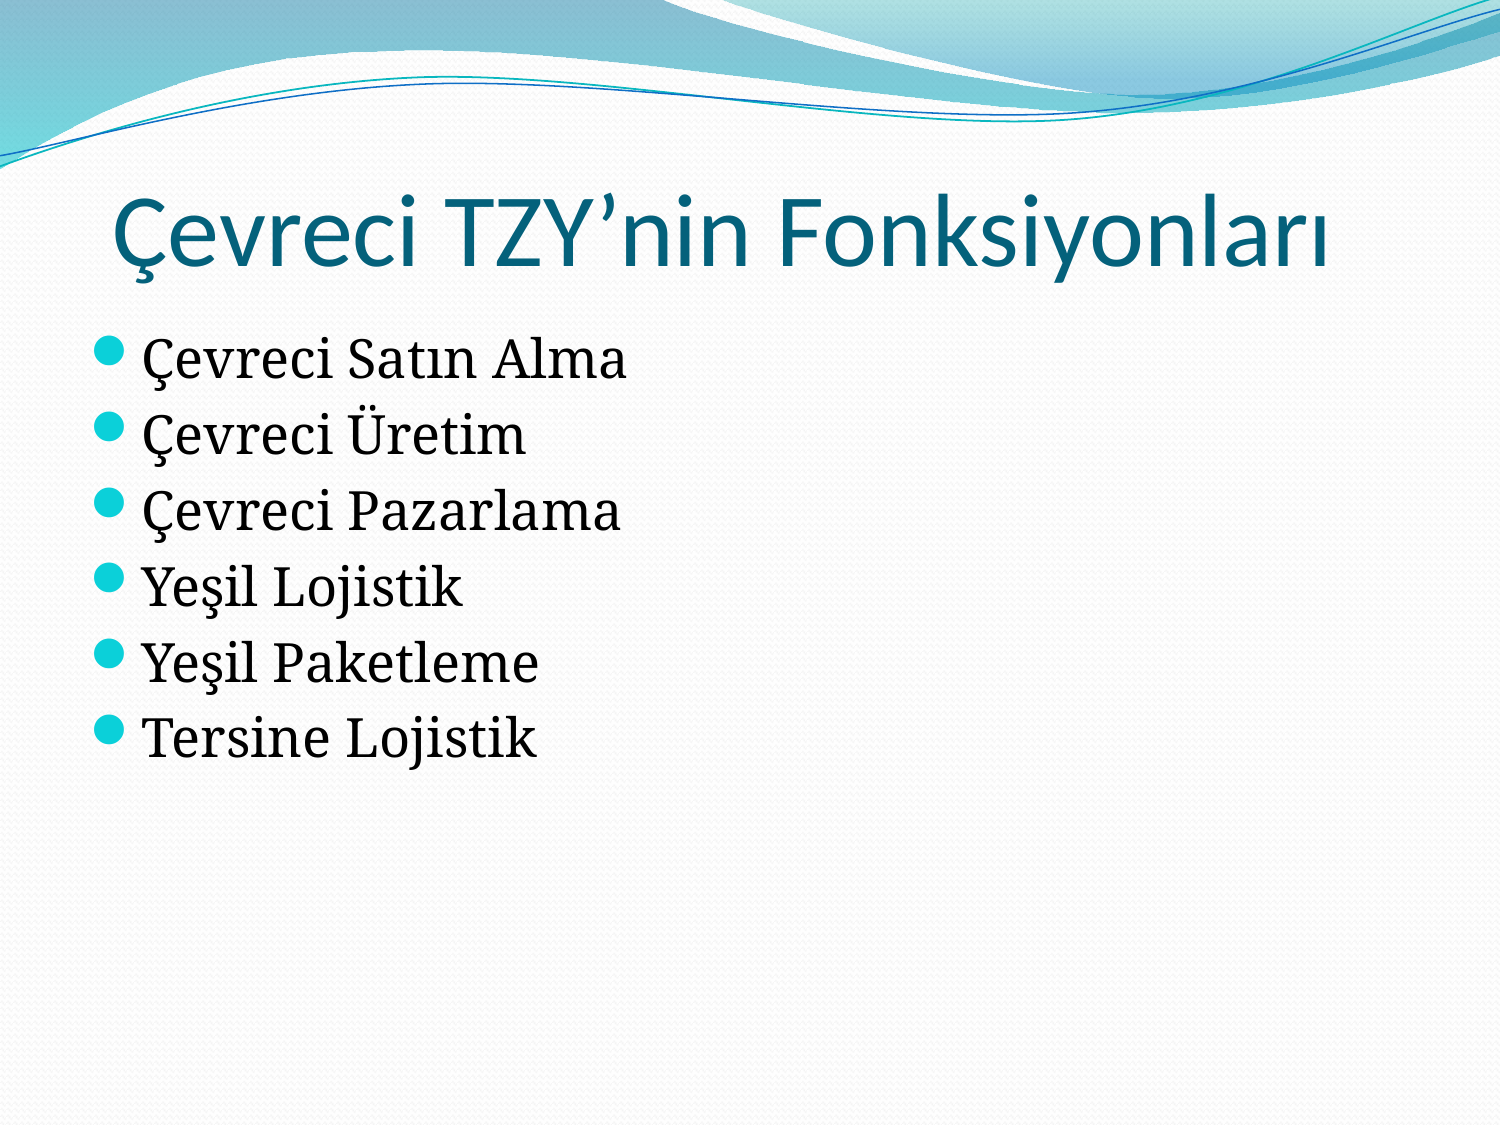

# Çevreci TZY’nin Fonksiyonları
Çevreci Satın Alma
Çevreci Üretim
Çevreci Pazarlama
Yeşil Lojistik
Yeşil Paketleme
Tersine Lojistik